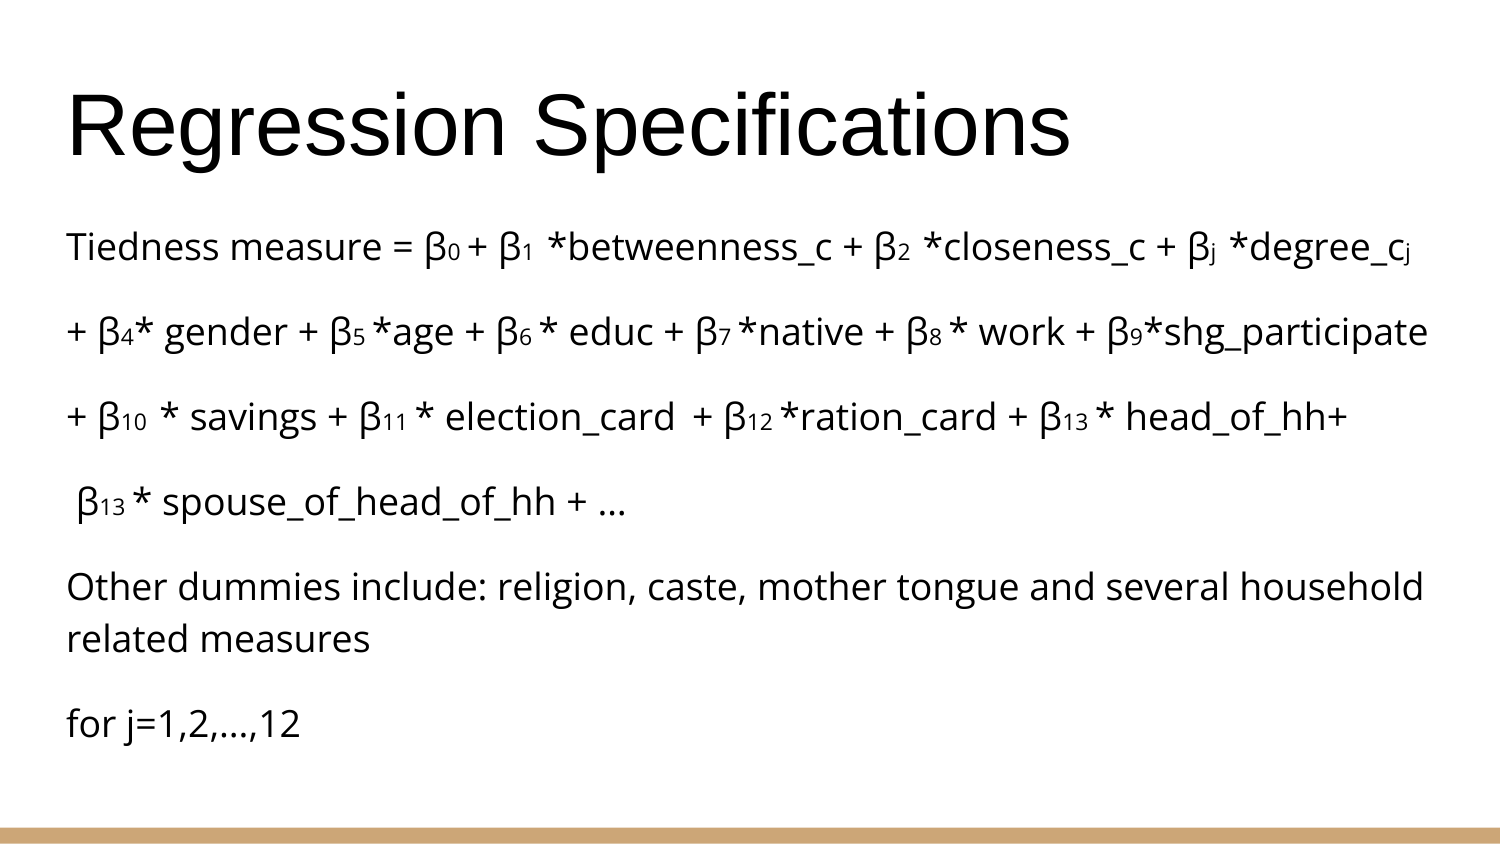

# Regression Specifications
Tiedness measure = β0 + β1  *betweenness_c + β2  *closeness_c + βj  *degree_cj
+ β4* gender + β5 *age + β6 * educ + β7 *native + β8 * work + β9*shg_participate
+ β10  * savings + β11 * election_card  + β12 *ration_card + β13 * head_of_hh+
 β13 * spouse_of_head_of_hh + …
Other dummies include: religion, caste, mother tongue and several household related measures
for j=1,2,...,12